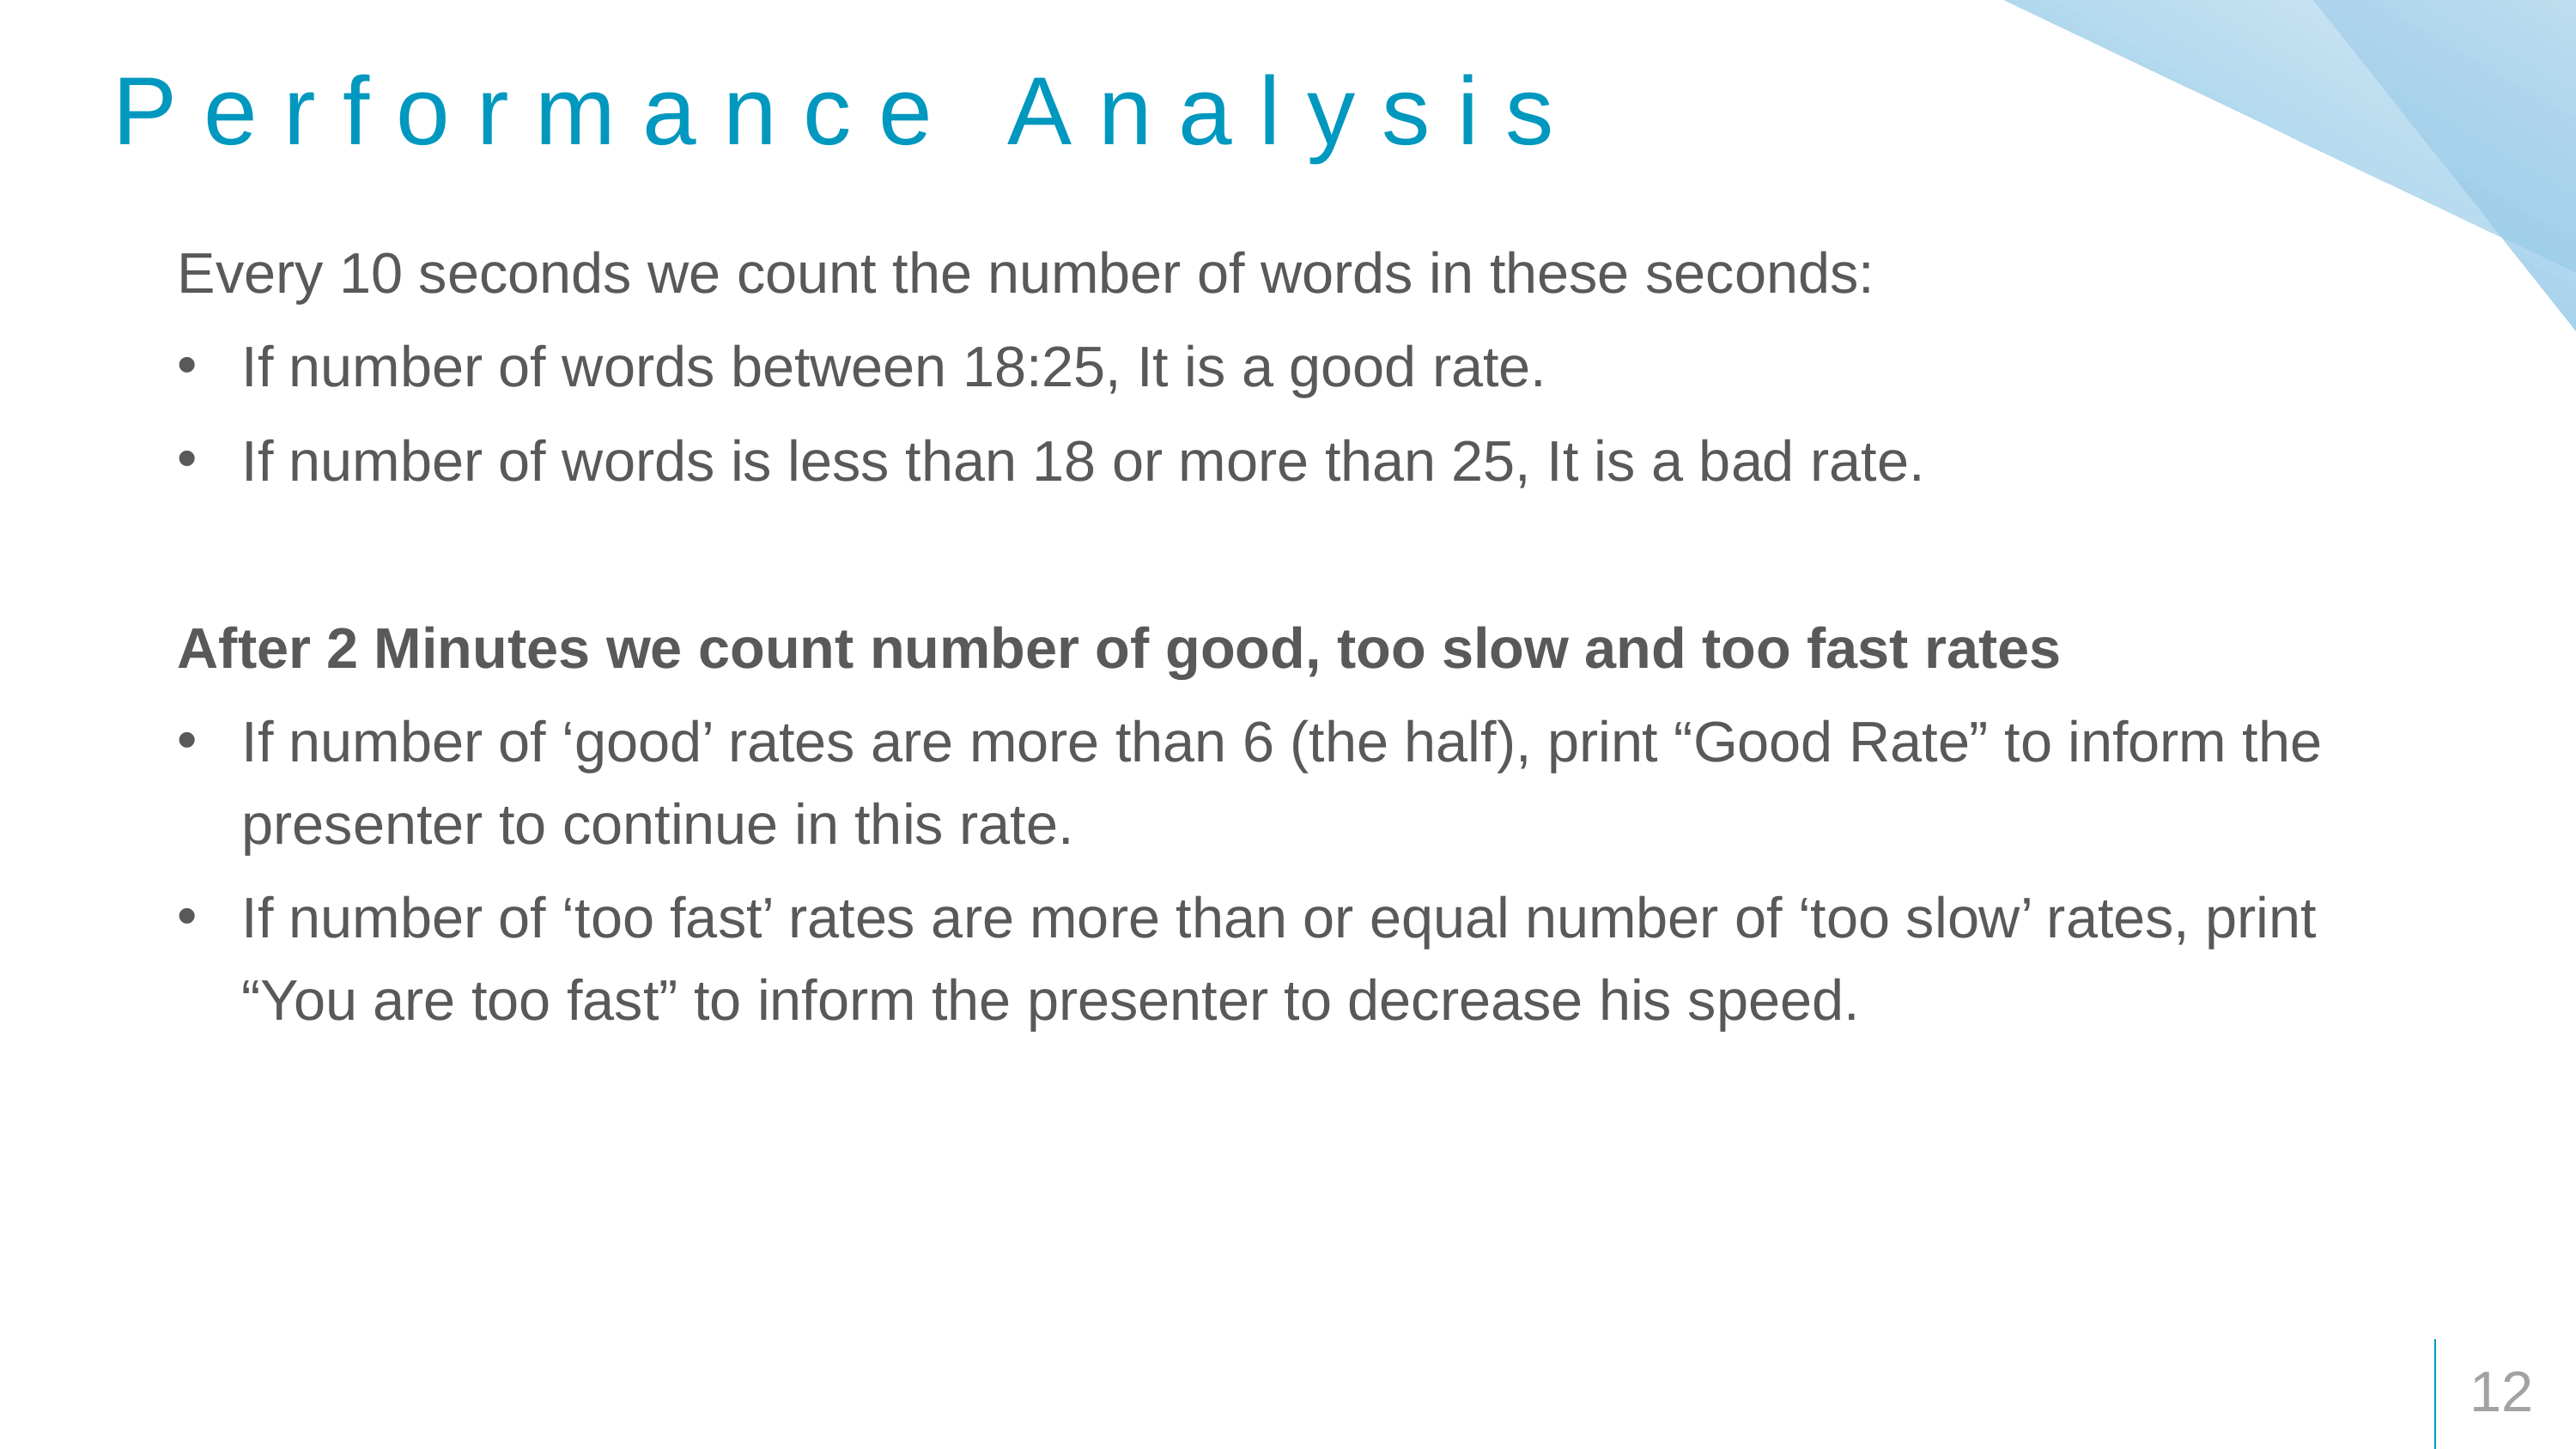

Performance Analysis
Every 10 seconds we count the number of words in these seconds:
If number of words between 18:25, It is a good rate.
If number of words is less than 18 or more than 25, It is a bad rate.

After 2 Minutes we count number of good, too slow and too fast rates
If number of ‘good’ rates are more than 6 (the half), print “Good Rate” to inform the presenter to continue in this rate.
If number of ‘too fast’ rates are more than or equal number of ‘too slow’ rates, print “You are too fast” to inform the presenter to decrease his speed.

12